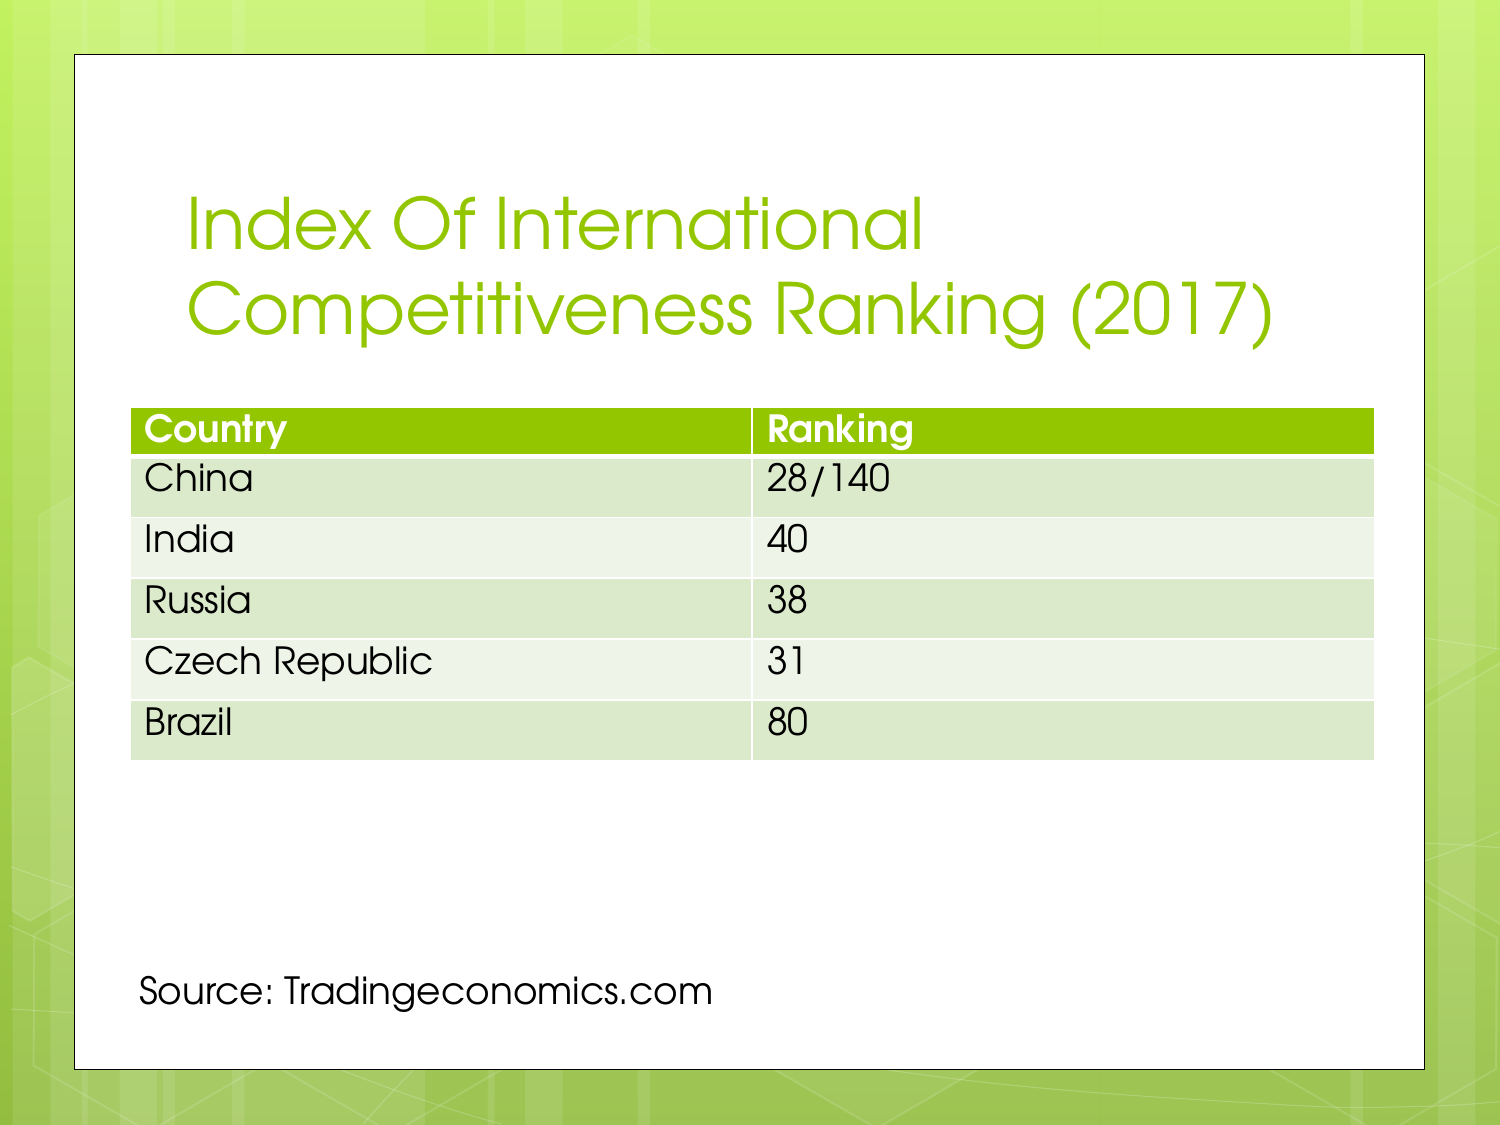

# Index Of International Competitiveness Ranking (2017)
| Country | Ranking |
| --- | --- |
| China | 28/140 |
| India | 40 |
| Russia | 38 |
| Czech Republic | 31 |
| Brazil | 80 |
Source: Tradingeconomics.com